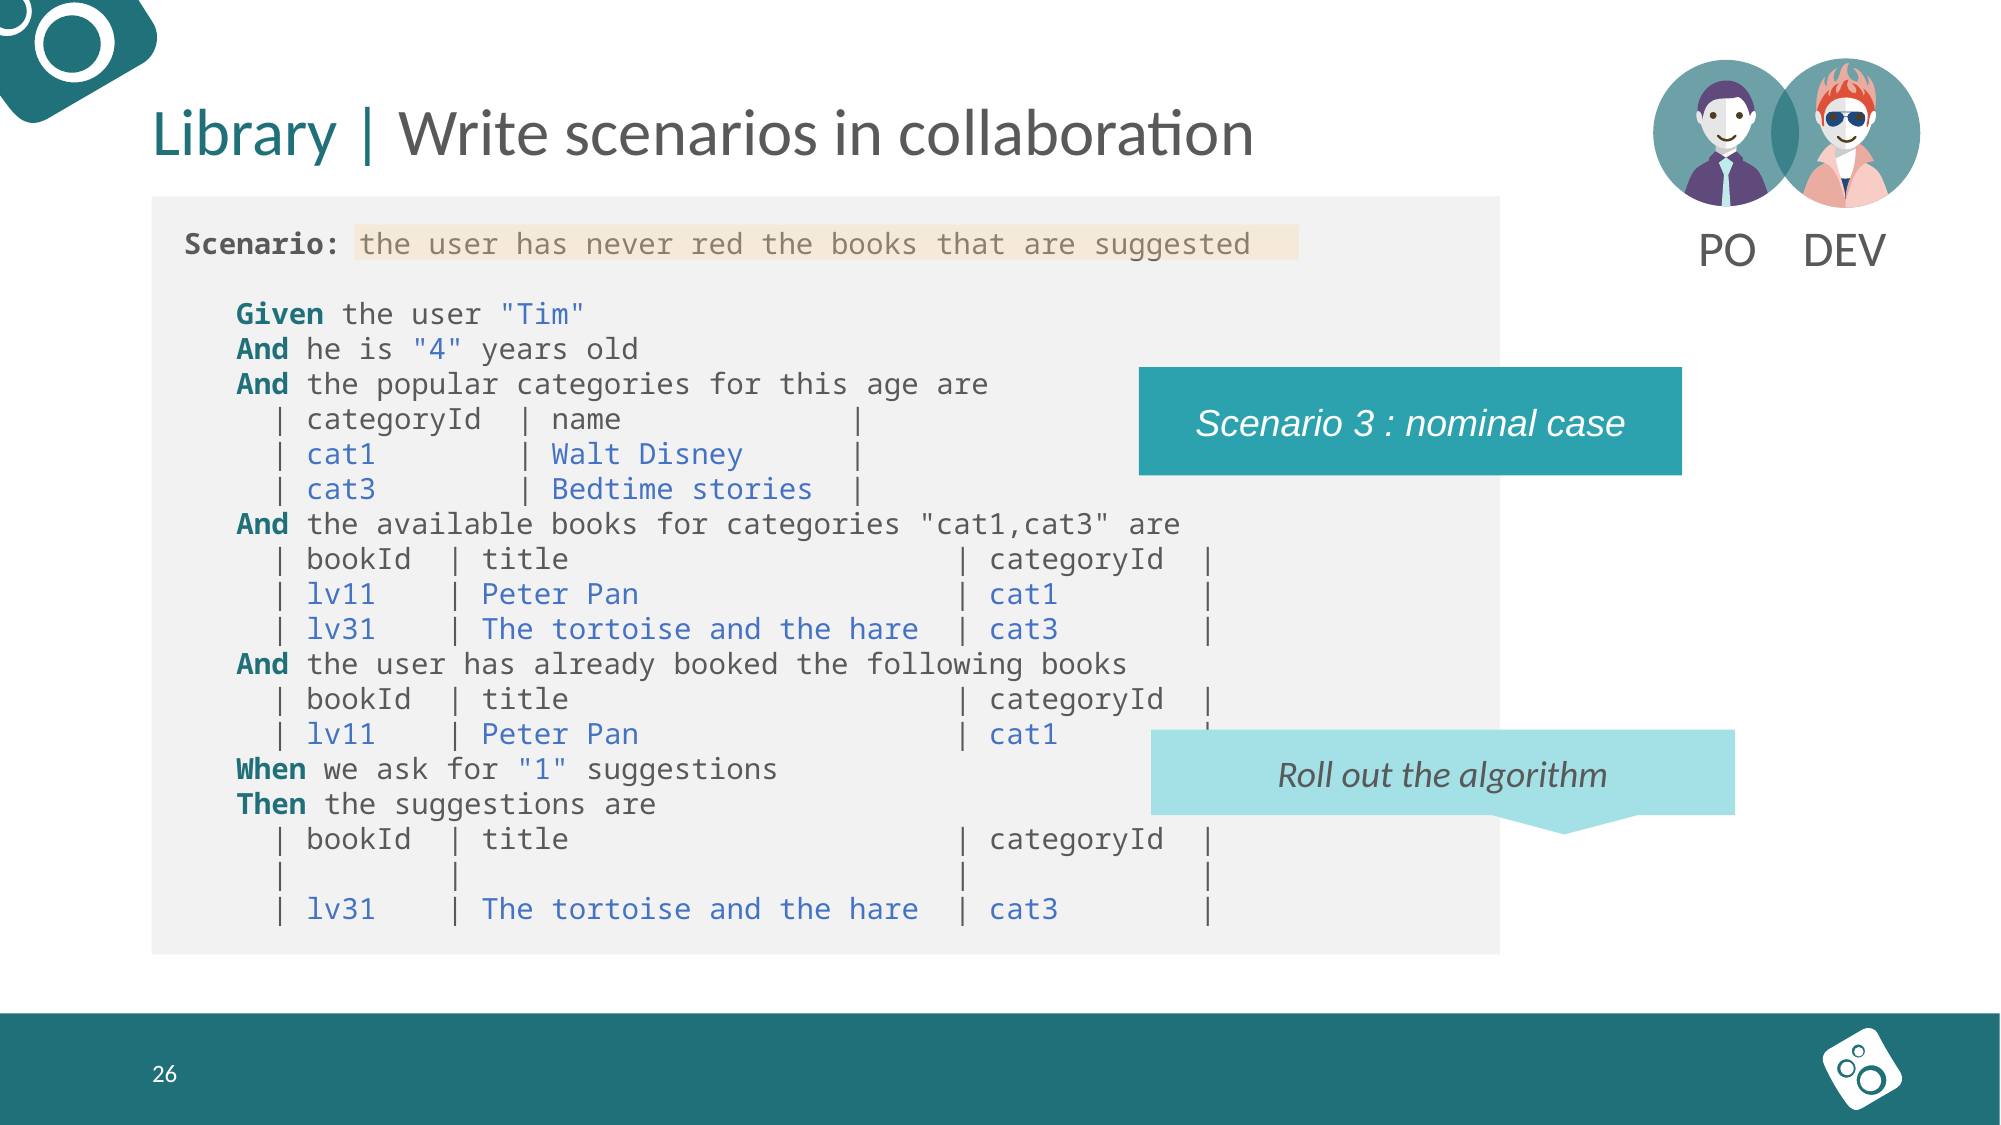

Library | Write scenarios in collaboration

 Scenario: the user has never red the books that are suggested

    Given the user "Tim"
    And he is "4" years old
    And the popular categories for this age are
      | categoryId  | name             |
      | cat1        | Walt Disney      |
      | cat3        | Bedtime stories  |
    And the available books for categories "cat1,cat3" are
      | bookId  | title                      | categoryId  |
      | lv11    | Peter Pan                  | cat1        |
      | lv31    | The tortoise and the hare  | cat3        |
    And the user has already booked the following books
      | bookId  | title                      | categoryId  |
      | lv11    | Peter Pan                  | cat1        |
    When we ask for "1" suggestions
    Then the suggestions are
      | bookId  | title                      | categoryId  |
      |         |                            |             |
      | lv31    | The tortoise and the hare  | cat3        |
PO
DEV

Scenario 3 : nominal case
Roll out the algorithm
26